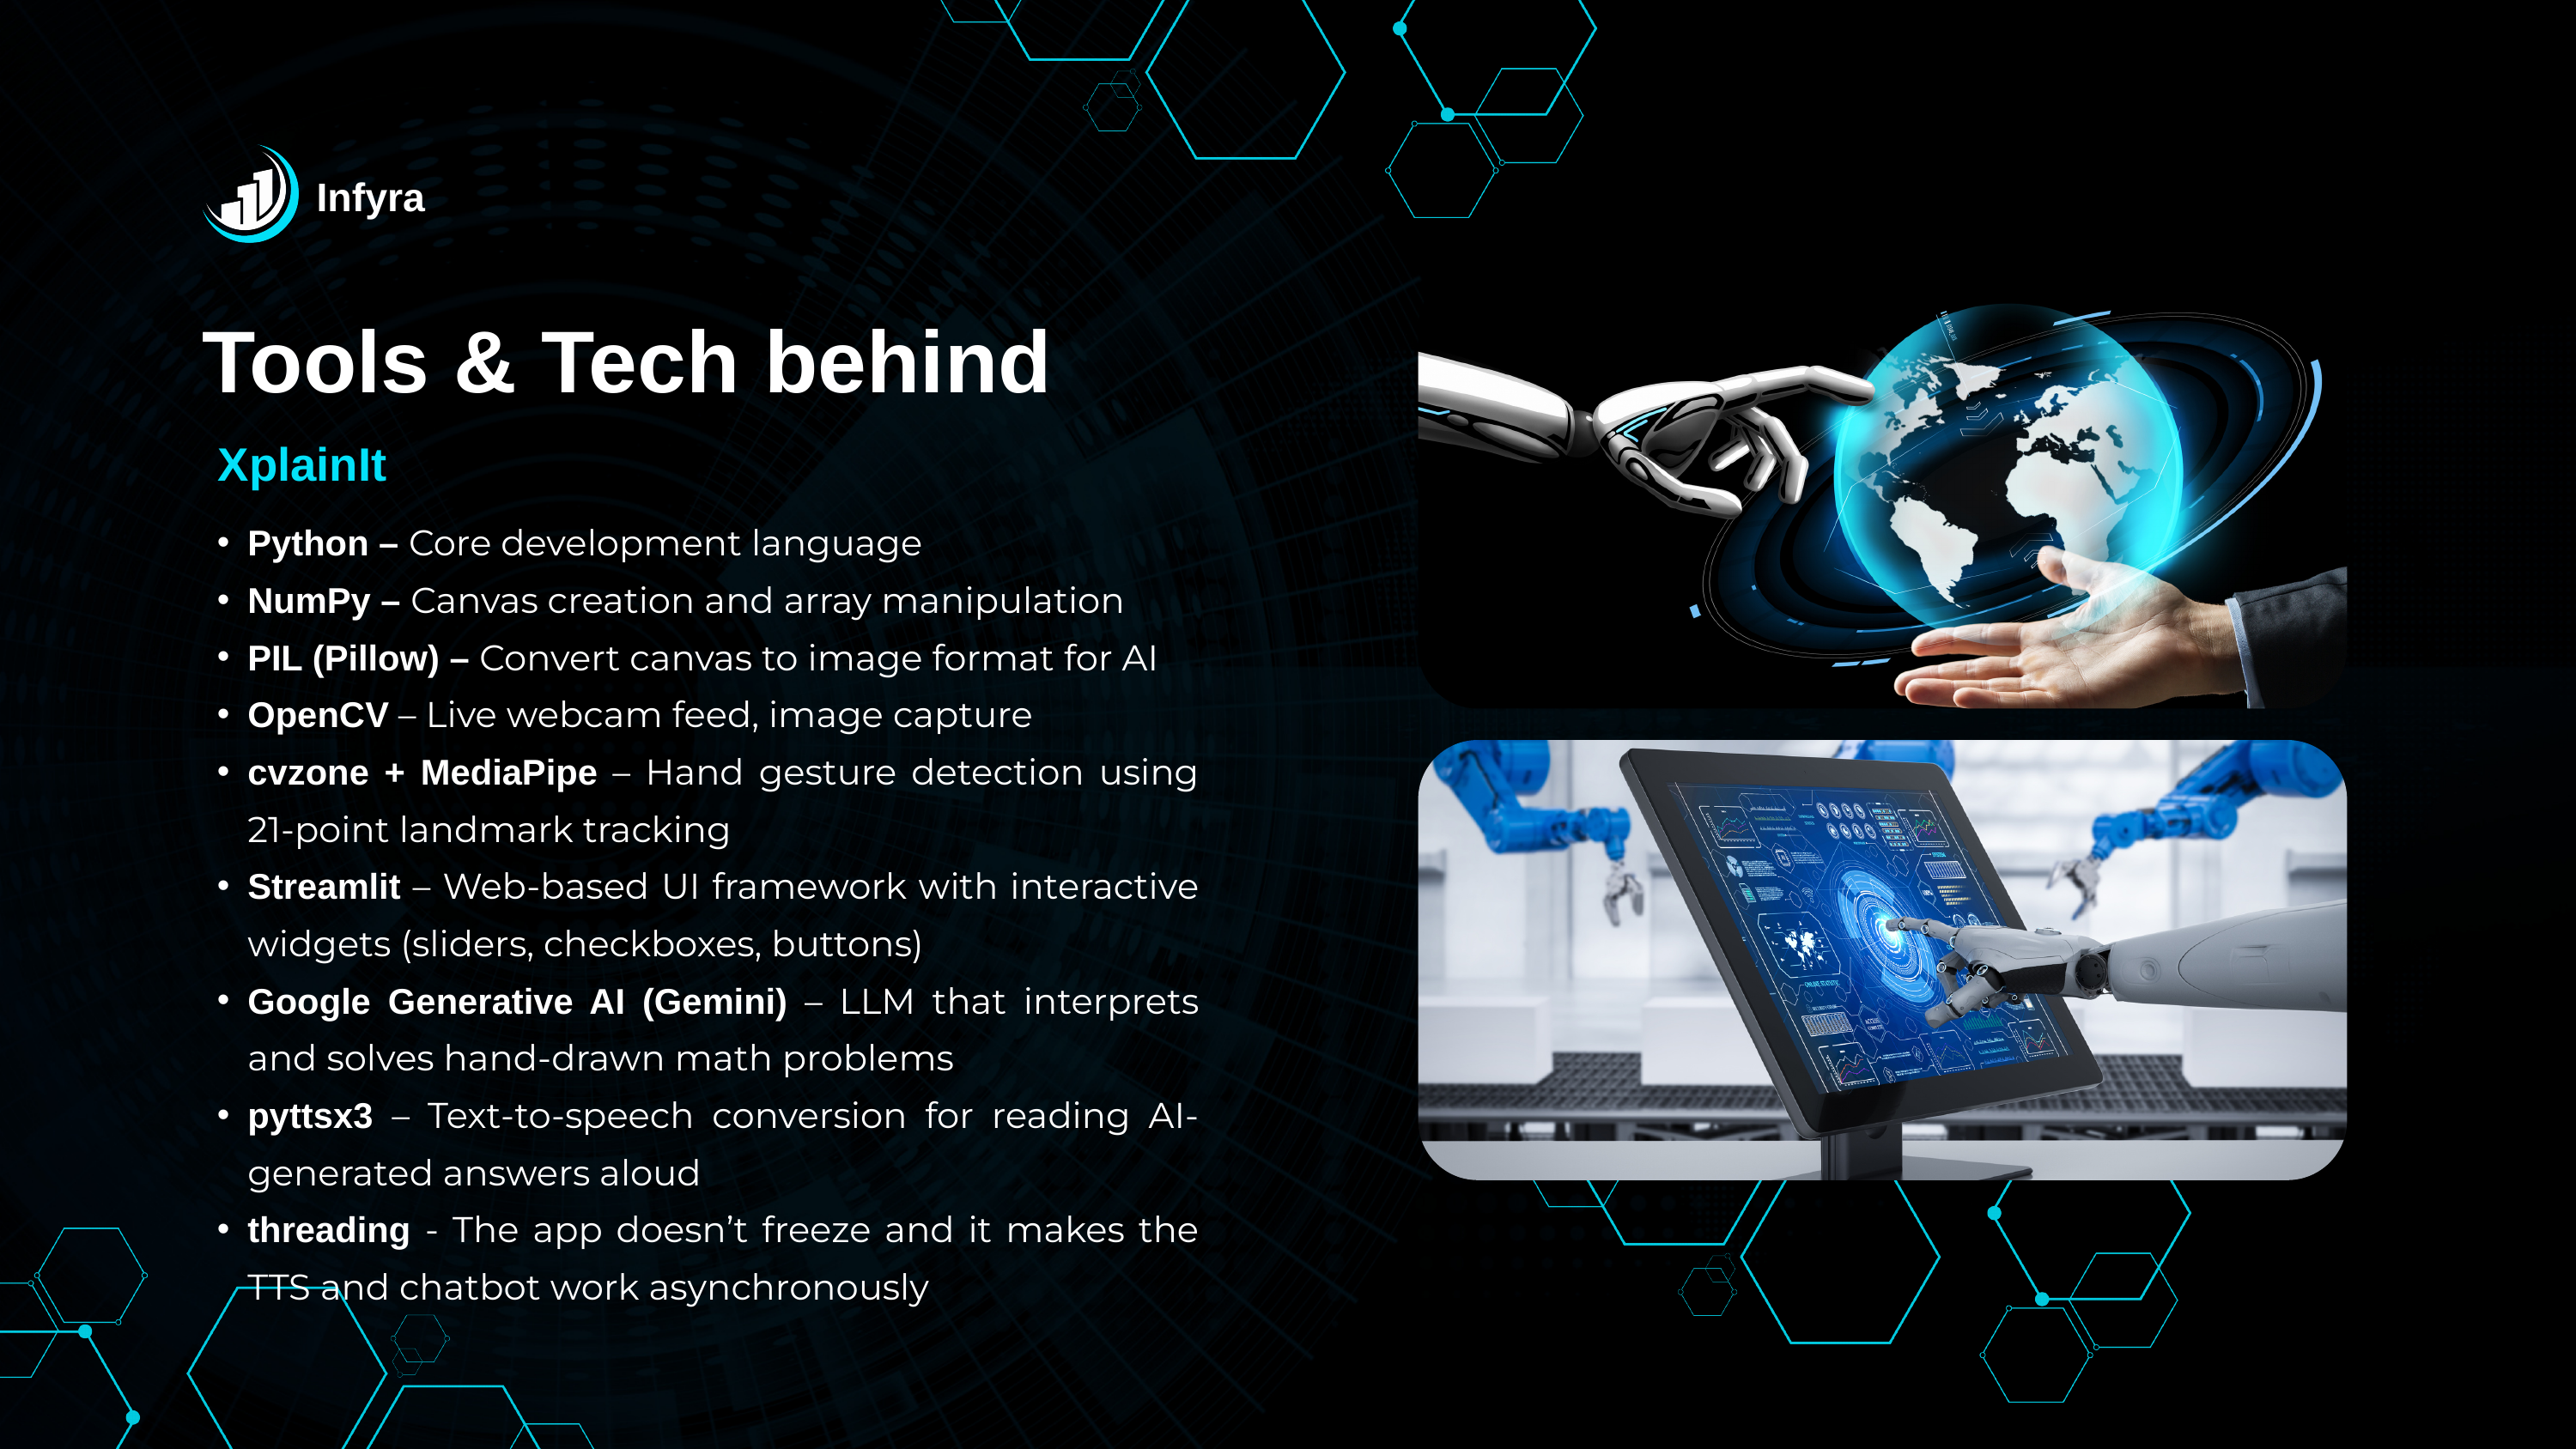

Infyra

Tools & Tech behind
XplainIt
Python – Core development language
NumPy – Canvas creation and array manipulation
PIL (Pillow) – Convert canvas to image format for AI
OpenCV – Live webcam feed, image capture
cvzone + MediaPipe – Hand gesture detection using 21-point landmark tracking
Streamlit – Web-based UI framework with interactive widgets (sliders, checkboxes, buttons)
Google Generative AI (Gemini) – LLM that interprets and solves hand-drawn math problems
pyttsx3 – Text-to-speech conversion for reading AI-generated answers aloud
threading - The app doesn’t freeze and it makes the TTS and chatbot work asynchronously